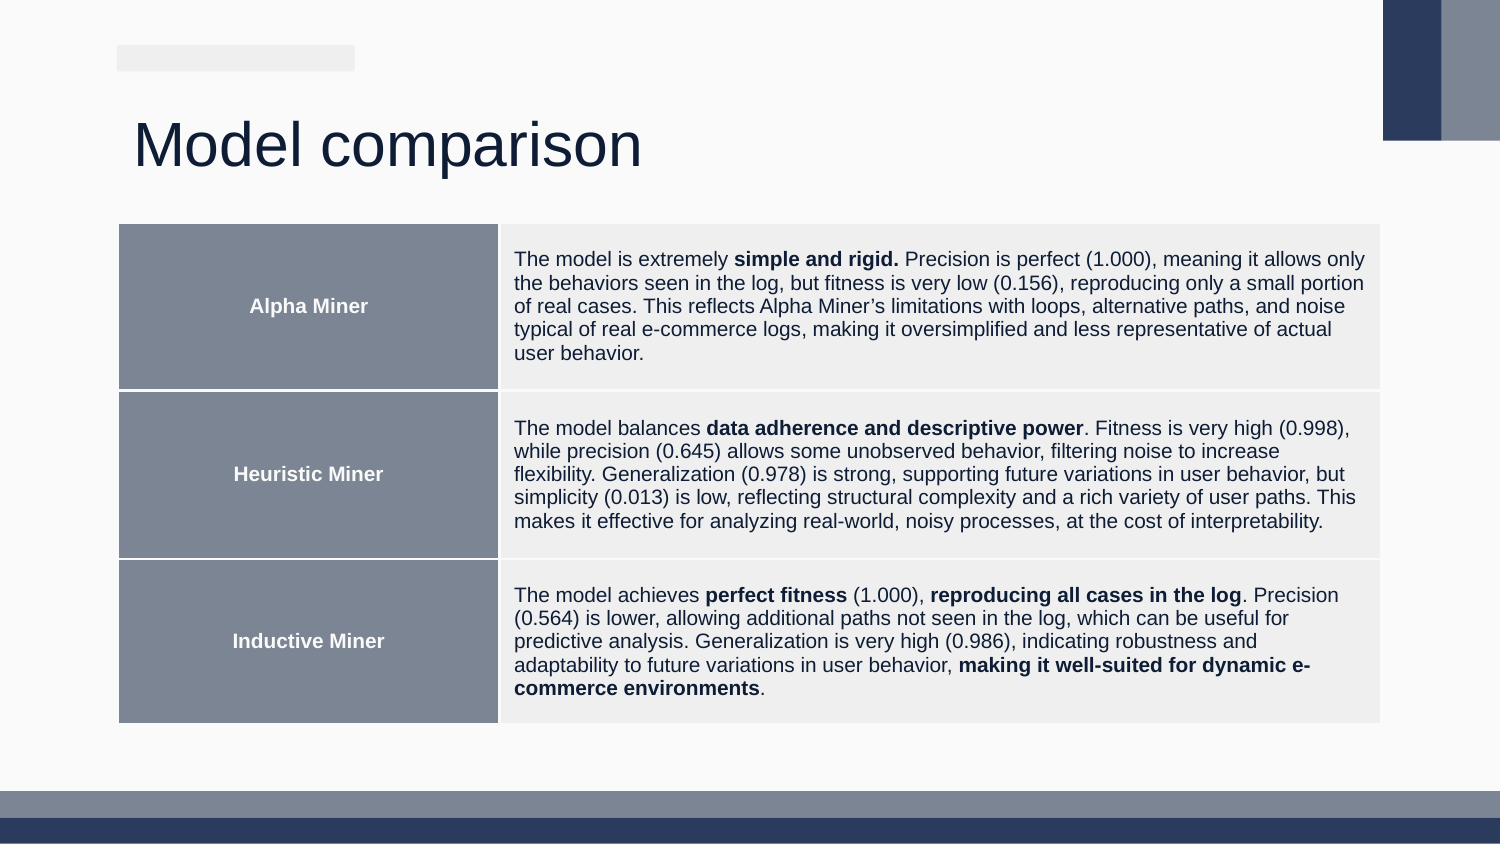

# Model comparison
| Alpha Miner | The model is extremely simple and rigid. Precision is perfect (1.000), meaning it allows only the behaviors seen in the log, but fitness is very low (0.156), reproducing only a small portion of real cases. This reflects Alpha Miner’s limitations with loops, alternative paths, and noise typical of real e-commerce logs, making it oversimplified and less representative of actual user behavior. |
| --- | --- |
| Heuristic Miner | The model balances data adherence and descriptive power. Fitness is very high (0.998), while precision (0.645) allows some unobserved behavior, filtering noise to increase flexibility. Generalization (0.978) is strong, supporting future variations in user behavior, but simplicity (0.013) is low, reflecting structural complexity and a rich variety of user paths. This makes it effective for analyzing real-world, noisy processes, at the cost of interpretability. |
| Inductive Miner | The model achieves perfect fitness (1.000), reproducing all cases in the log. Precision (0.564) is lower, allowing additional paths not seen in the log, which can be useful for predictive analysis. Generalization is very high (0.986), indicating robustness and adaptability to future variations in user behavior, making it well-suited for dynamic e-commerce environments. |